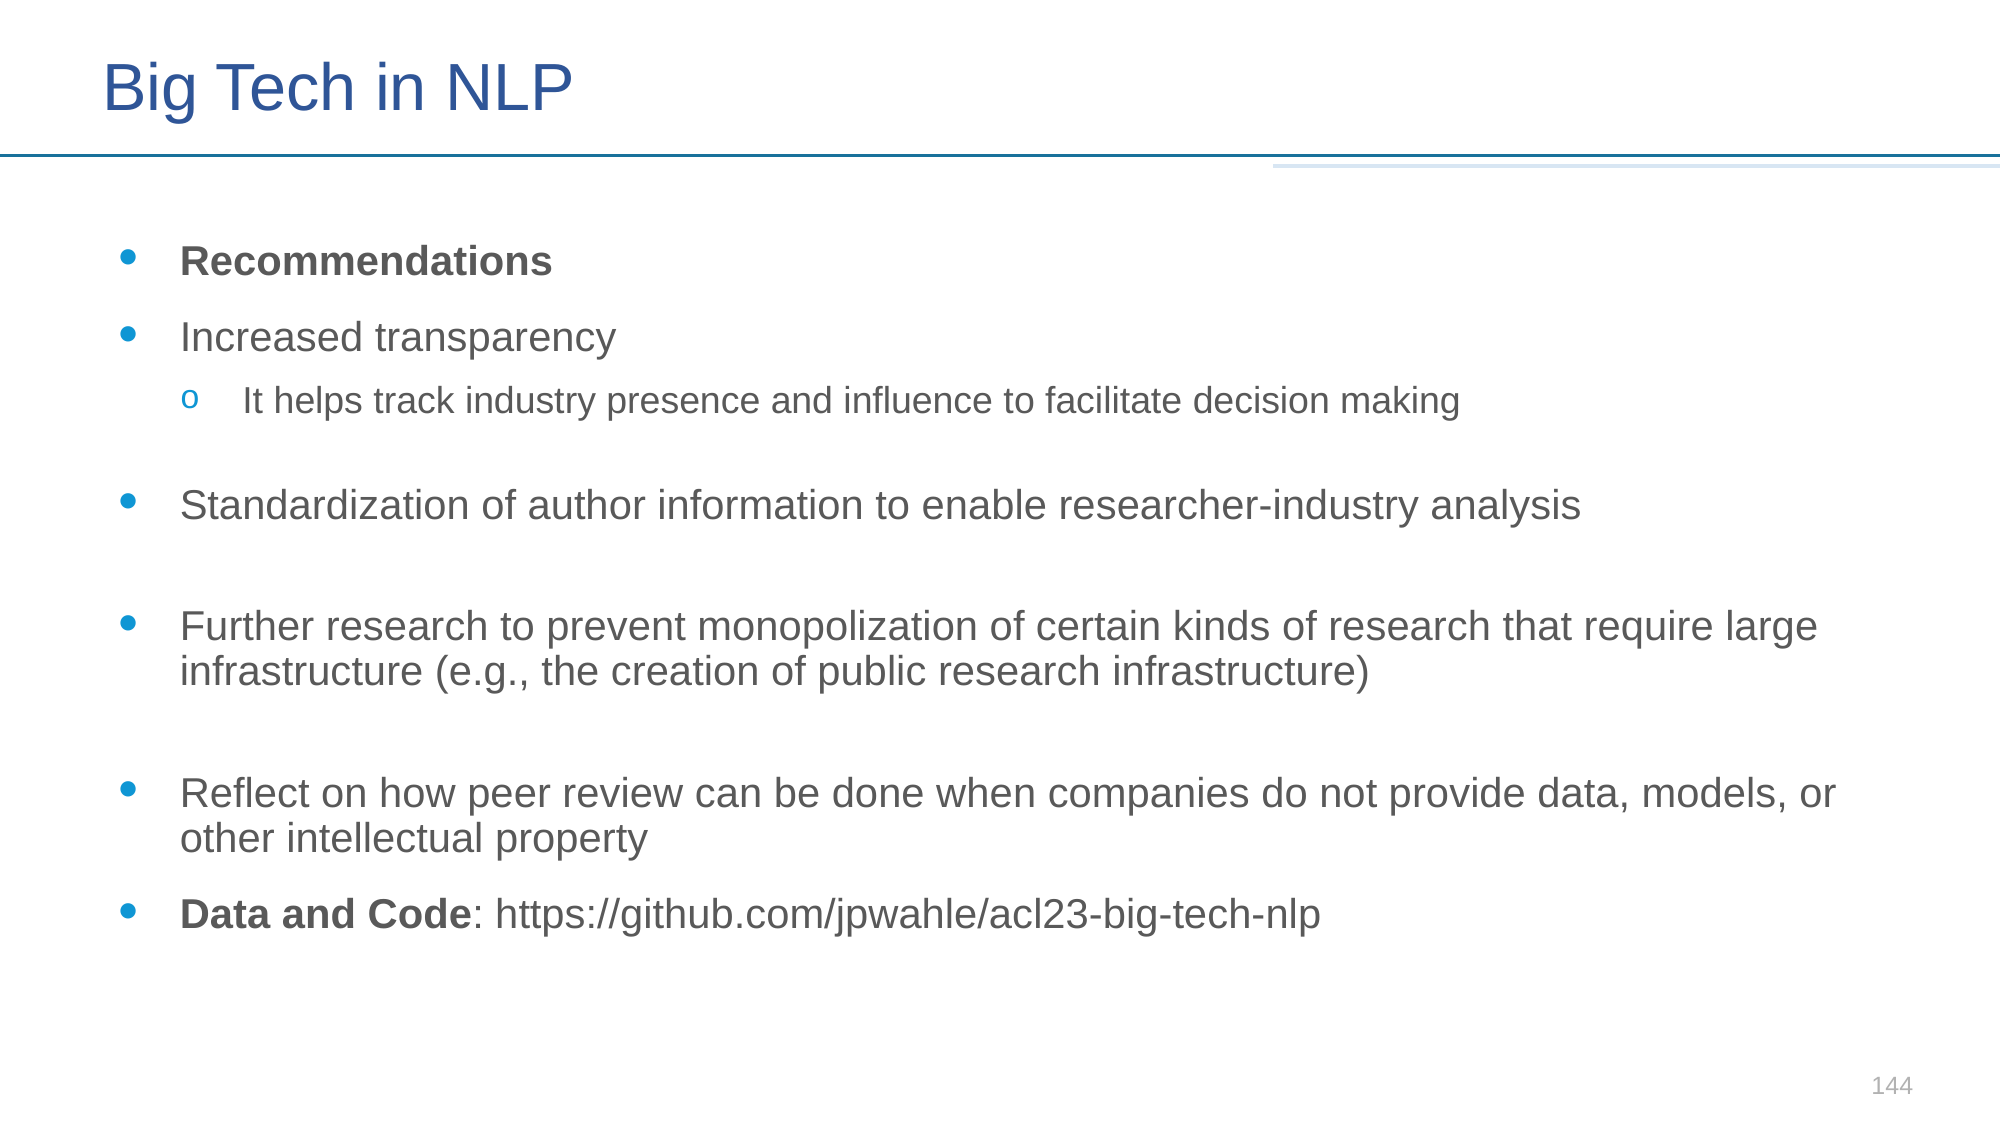

# Big Tech in NLP
Recommendations
Increased transparency
It helps track industry presence and influence to facilitate decision making
Standardization of author information to enable researcher-industry analysis
Further research to prevent monopolization of certain kinds of research that require large infrastructure (e.g., the creation of public research infrastructure)
Reflect on how peer review can be done when companies do not provide data, models, or other intellectual property
Data and Code: https://github.com/jpwahle/acl23-big-tech-nlp

144